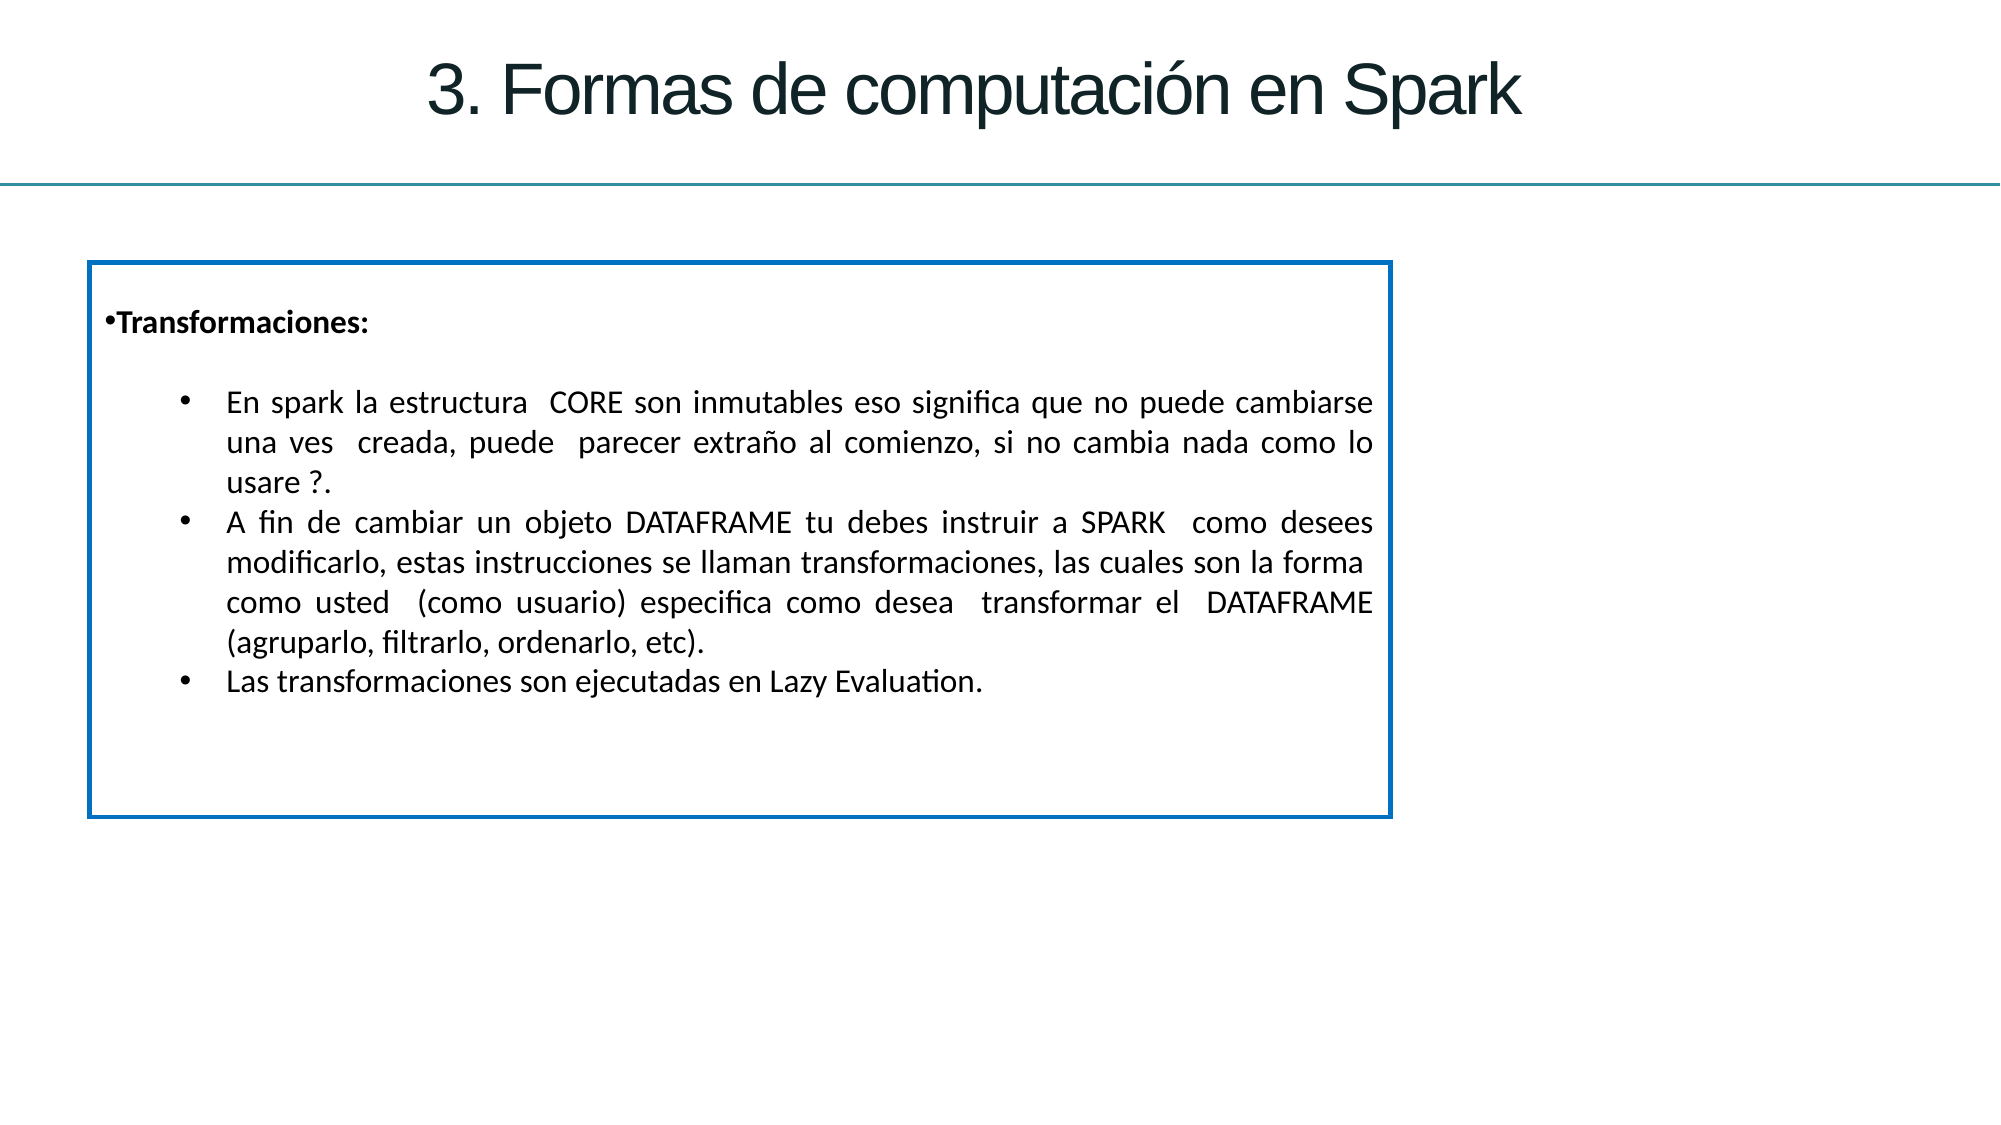

# 3. Formas de computación en Spark

Transformaciones:

En spark la estructura  CORE son inmutables eso significa que no puede cambiarse una ves  creada, puede  parecer extraño al comienzo, si no cambia nada como lo usare ?.
A fin de cambiar un objeto DATAFRAME tu debes instruir a SPARK  como desees modificarlo, estas instrucciones se llaman transformaciones, las cuales son la forma  como usted  (como usuario) especifica como desea  transformar el  DATAFRAME (agruparlo, filtrarlo, ordenarlo, etc).
Las transformaciones son ejecutadas en Lazy Evaluation.